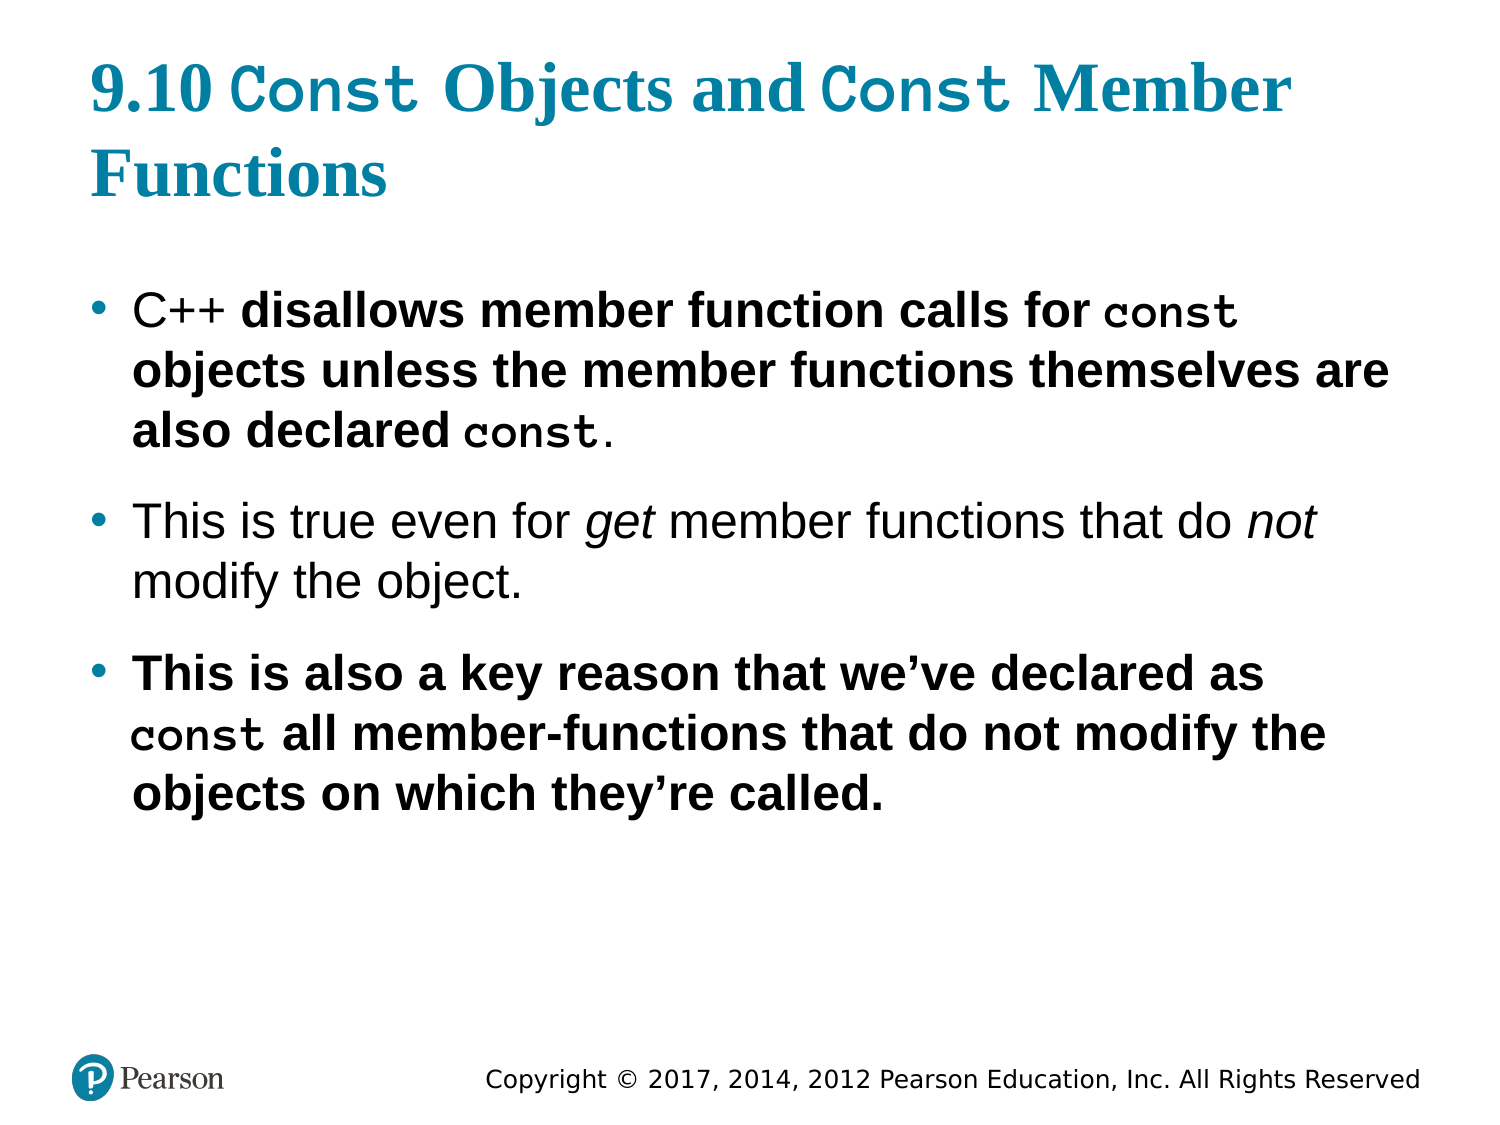

# 9.10 Const Objects and Const Member Functions
C++ disallows member function calls for const objects unless the member functions themselves are also declared const.
This is true even for get member functions that do not modify the object.
This is also a key reason that we’ve declared as const all member-functions that do not modify the objects on which they’re called.